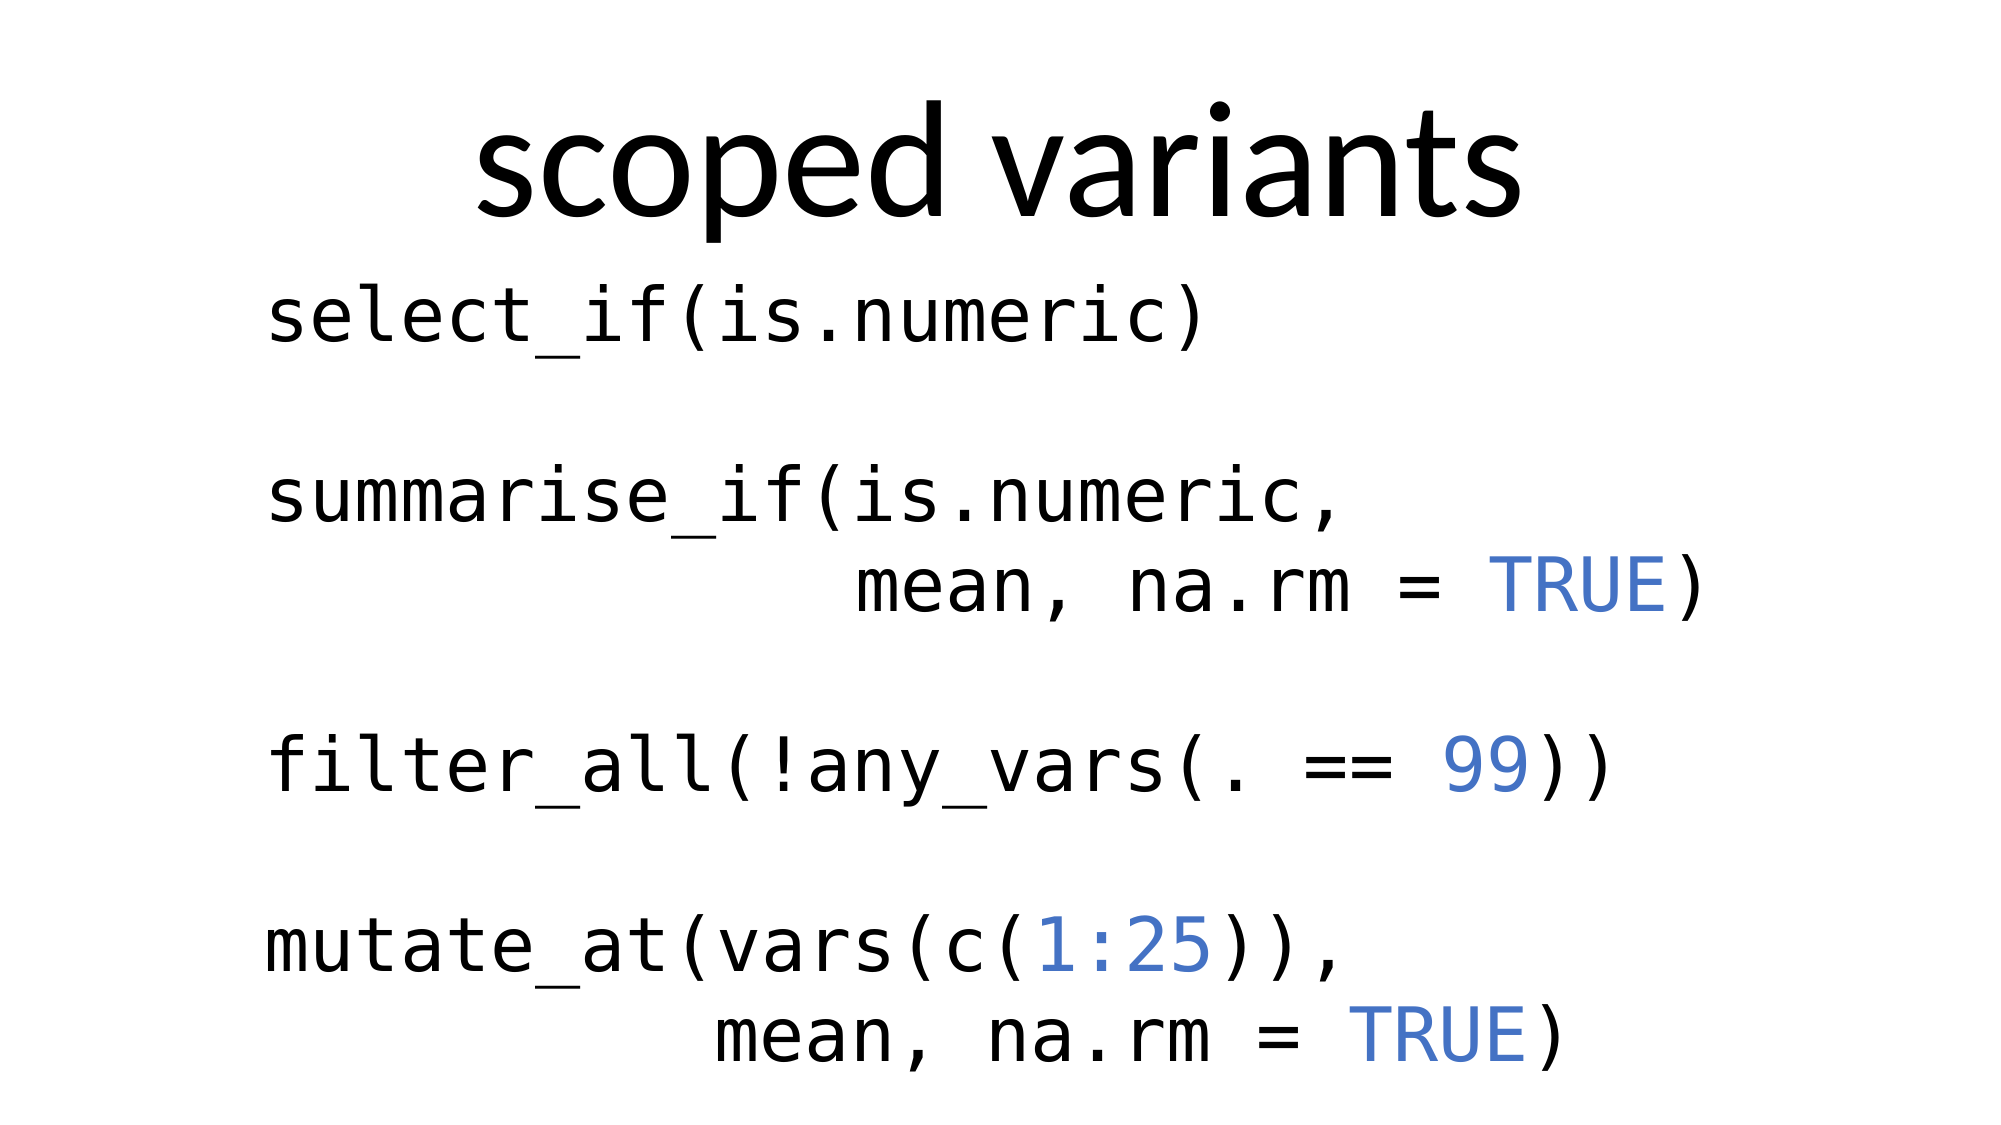

scoped variants
select_if(is.numeric)

summarise_if(is.numeric,
	mean, na.rm = TRUE)

filter_all(!any_vars(. == 99))

mutate_at(vars(c(1:25)),
	mean, na.rm = TRUE)